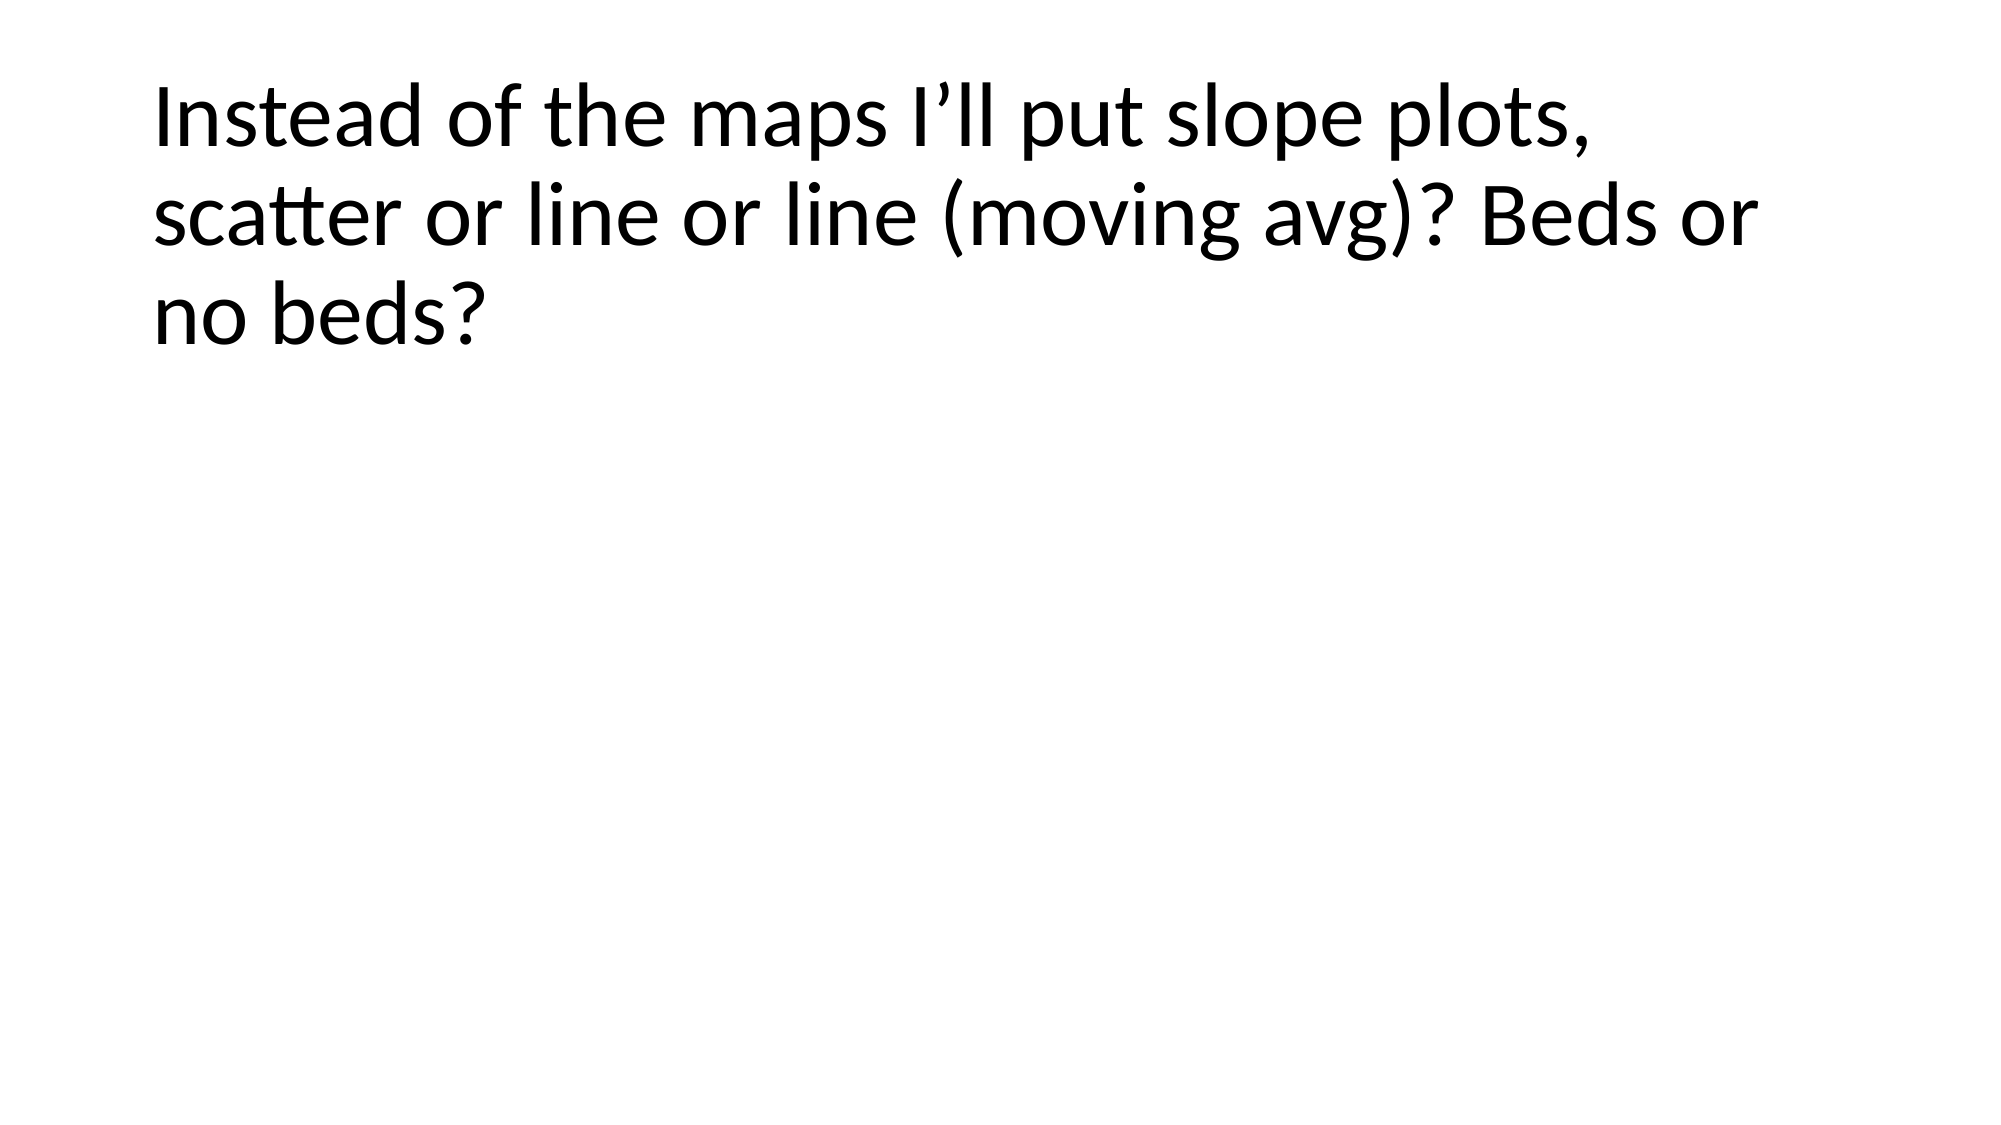

Instead of the maps I’ll put slope plots, scatter or line or line (moving avg)? Beds or no beds?